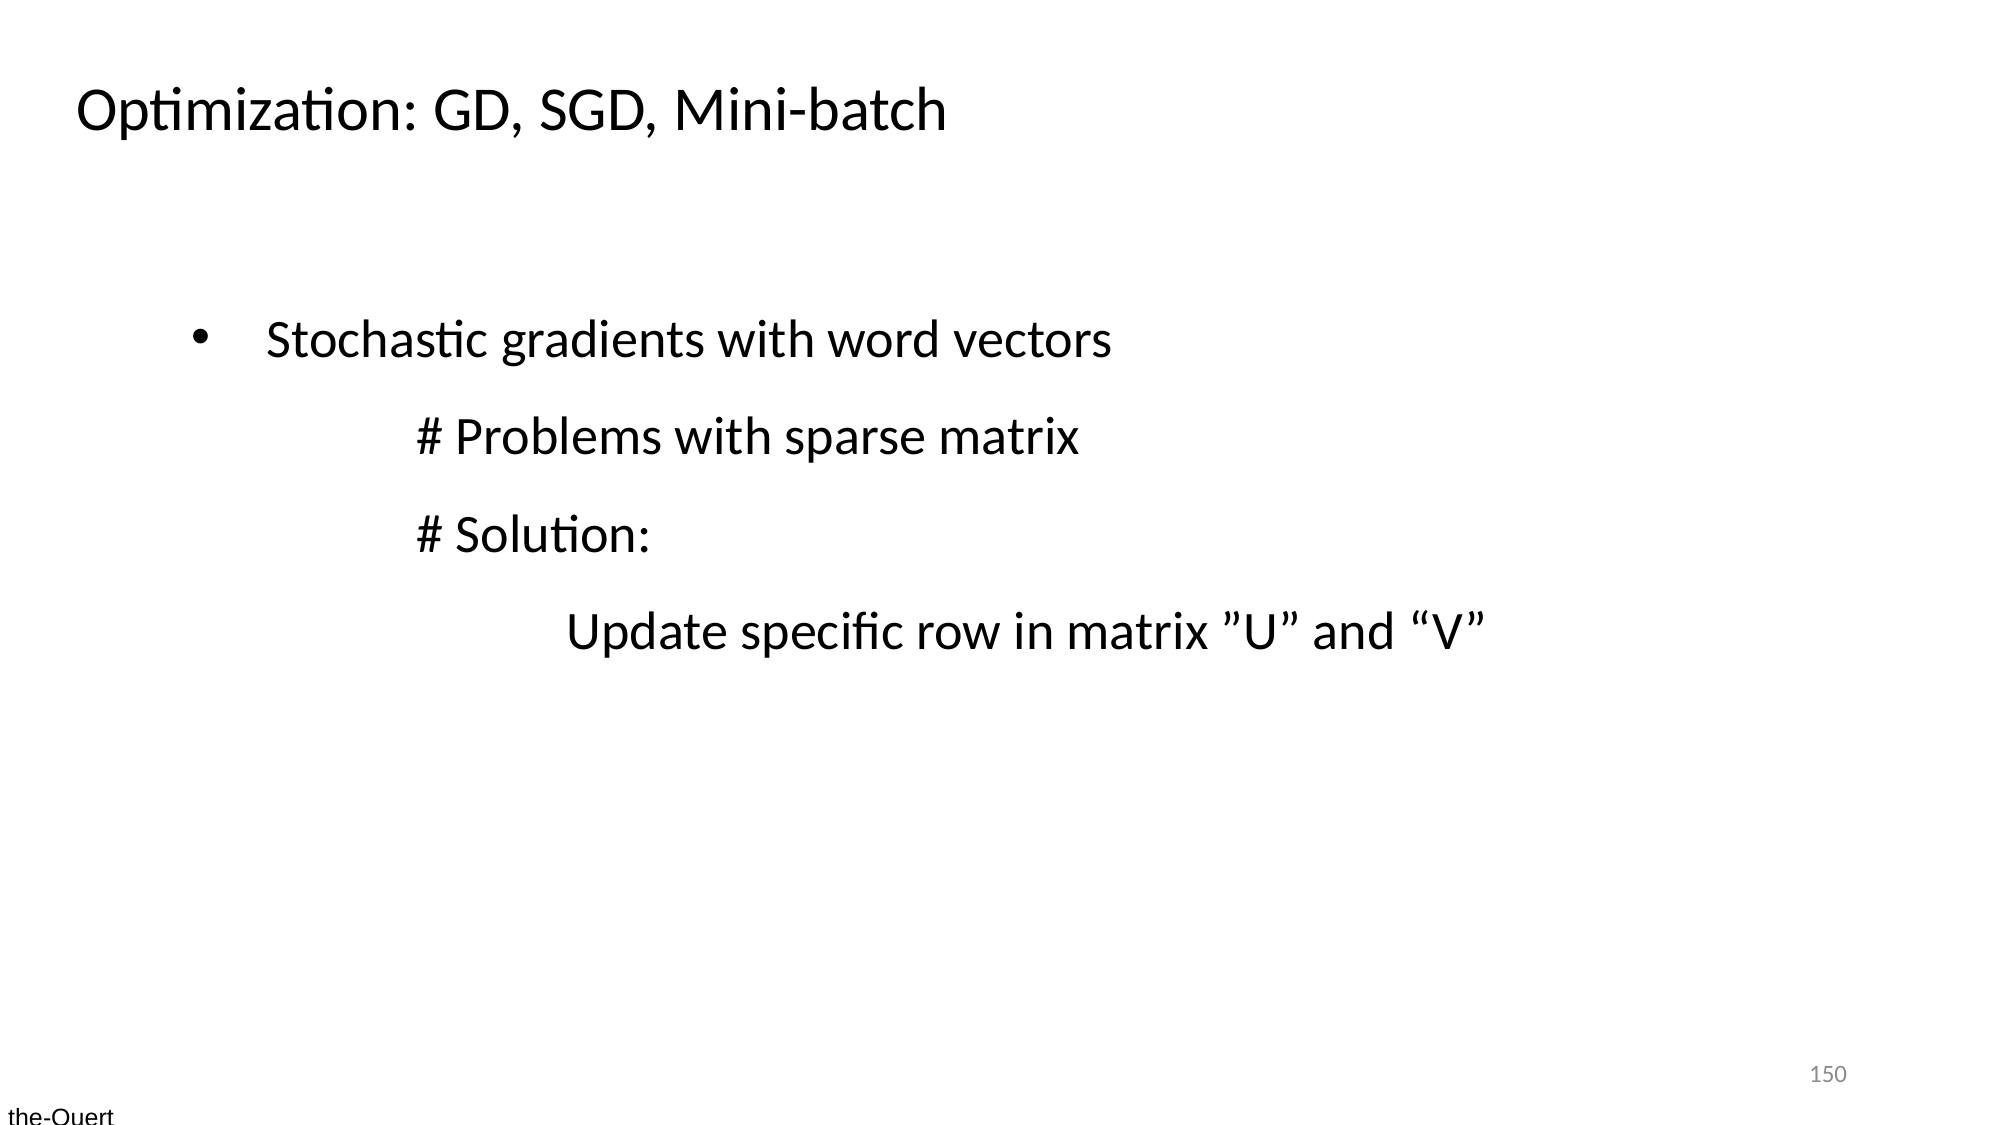

Optimization: GD, SGD, Mini-batch

Stochastic gradients with word vectors
	# Problems with sparse matrix
	# Solution:
		Update specific row in matrix ”U” and “V”
150
the-Quert